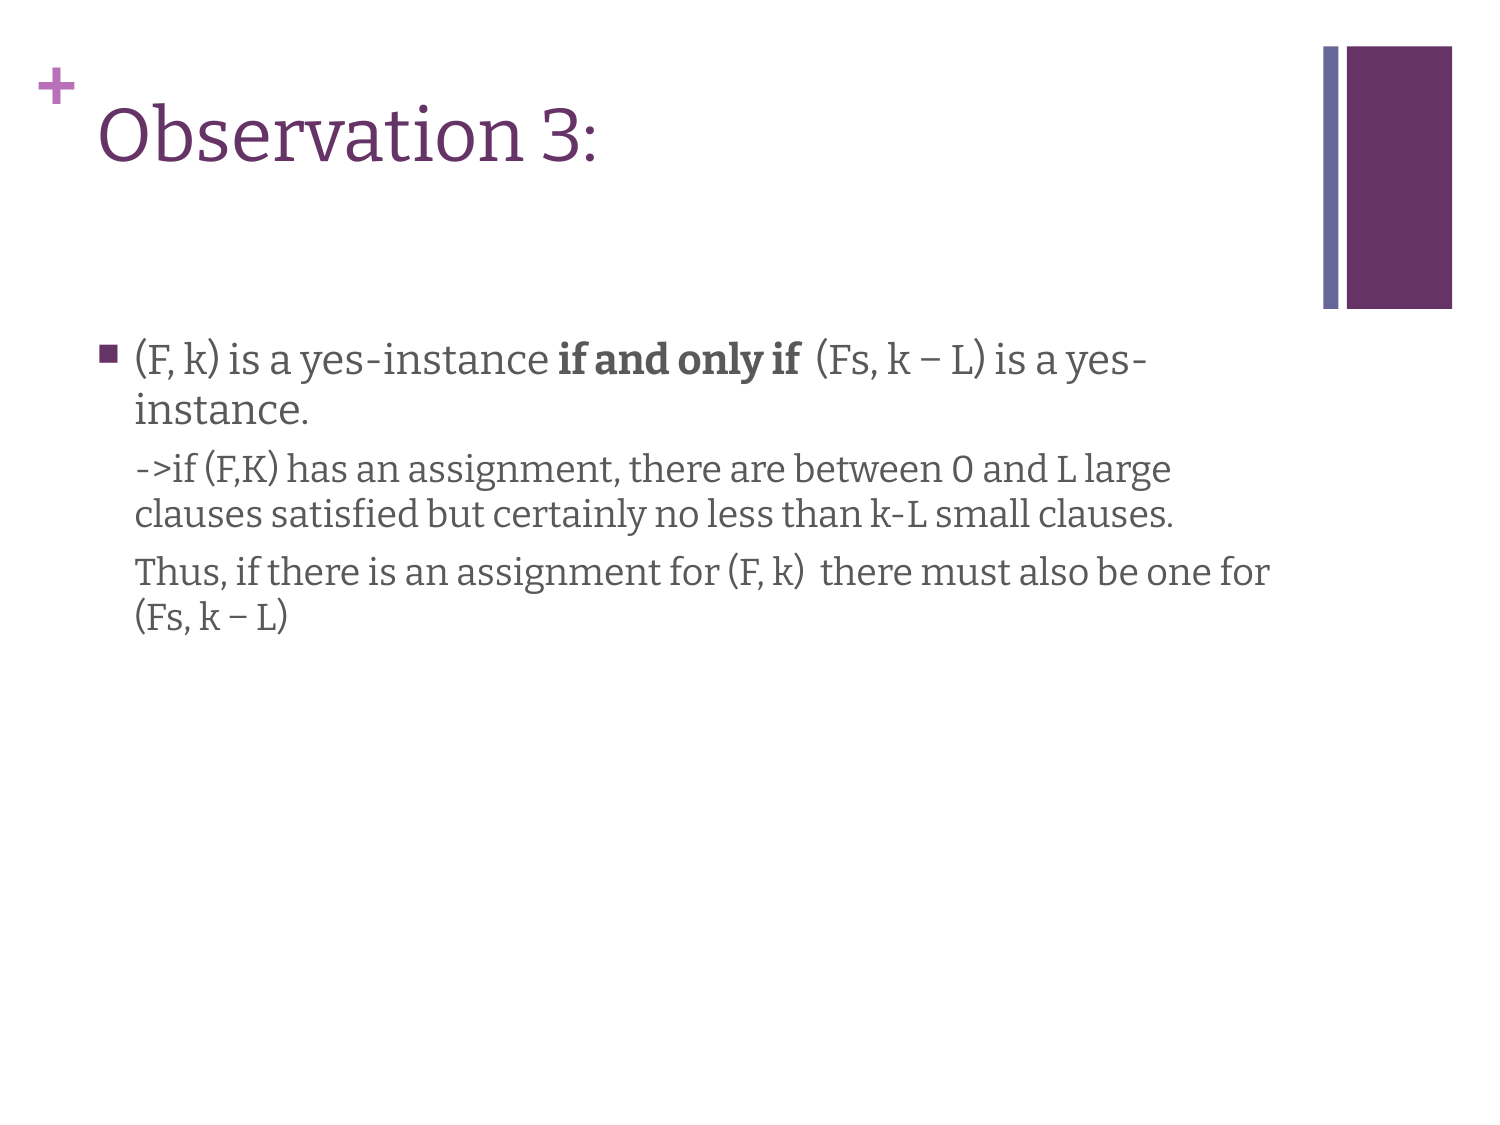

# Observation 3:
(F, k) is a yes-instance if and only if  (Fs, k − L) is a yes-instance.
->if (F,K) has an assignment, there are between 0 and L large clauses satisfied but certainly no less than k-L small clauses.
Thus, if there is an assignment for (F, k)  there must also be one for (Fs, k − L)